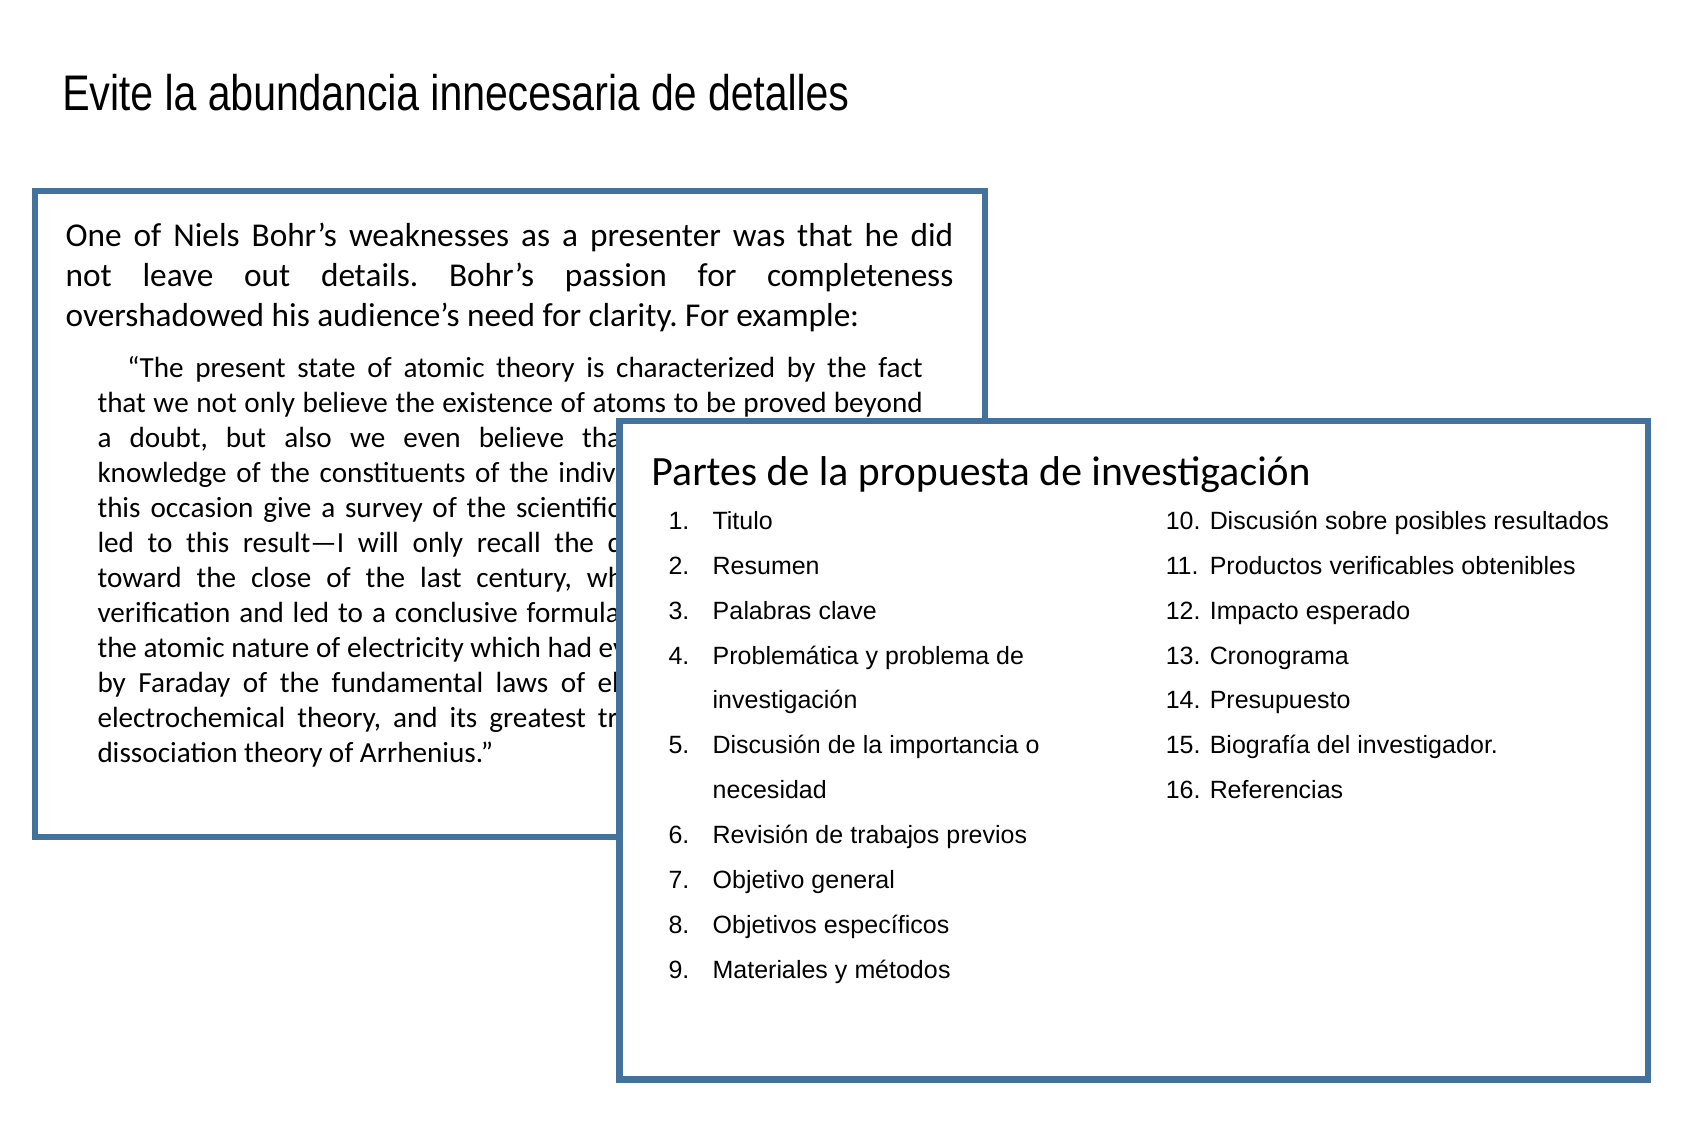

# Evite la abundancia innecesaria de detalles

One of Niels Bohr’s weaknesses as a presenter was that he did not leave out details. Bohr’s passion for completeness overshadowed his audience’s need for clarity. For example:
“The present state of atomic theory is characterized by the fact that we not only believe the existence of atoms to be proved beyond a doubt, but also we even believe that we have an intimate knowledge of the constituents of the individual atoms.  I cannot on this occasion give a survey of the scientific developments that have led to this result—I will only recall the discovery of the electron toward the close of the last century, which furnished the direct verification and led to a conclusive formulation of the conception of the atomic nature of electricity which had evolved since the discovery by Faraday of the fundamental laws of electrolysis and Berzelius’s electrochemical theory, and its greatest triumph in the electrolytic dissociation theory of Arrhenius.”

Partes de la propuesta de investigación
Titulo
Resumen
Palabras clave
Problemática y problema de investigación
Discusión de la importancia o necesidad
Revisión de trabajos previos
Objetivo general
Objetivos específicos
Materiales y métodos
10.	Discusión sobre posibles resultados
11.	Productos verificables obtenibles
12.	Impacto esperado
13.	Cronograma
14.	Presupuesto
15.	Biografía del investigador.
16.	Referencias